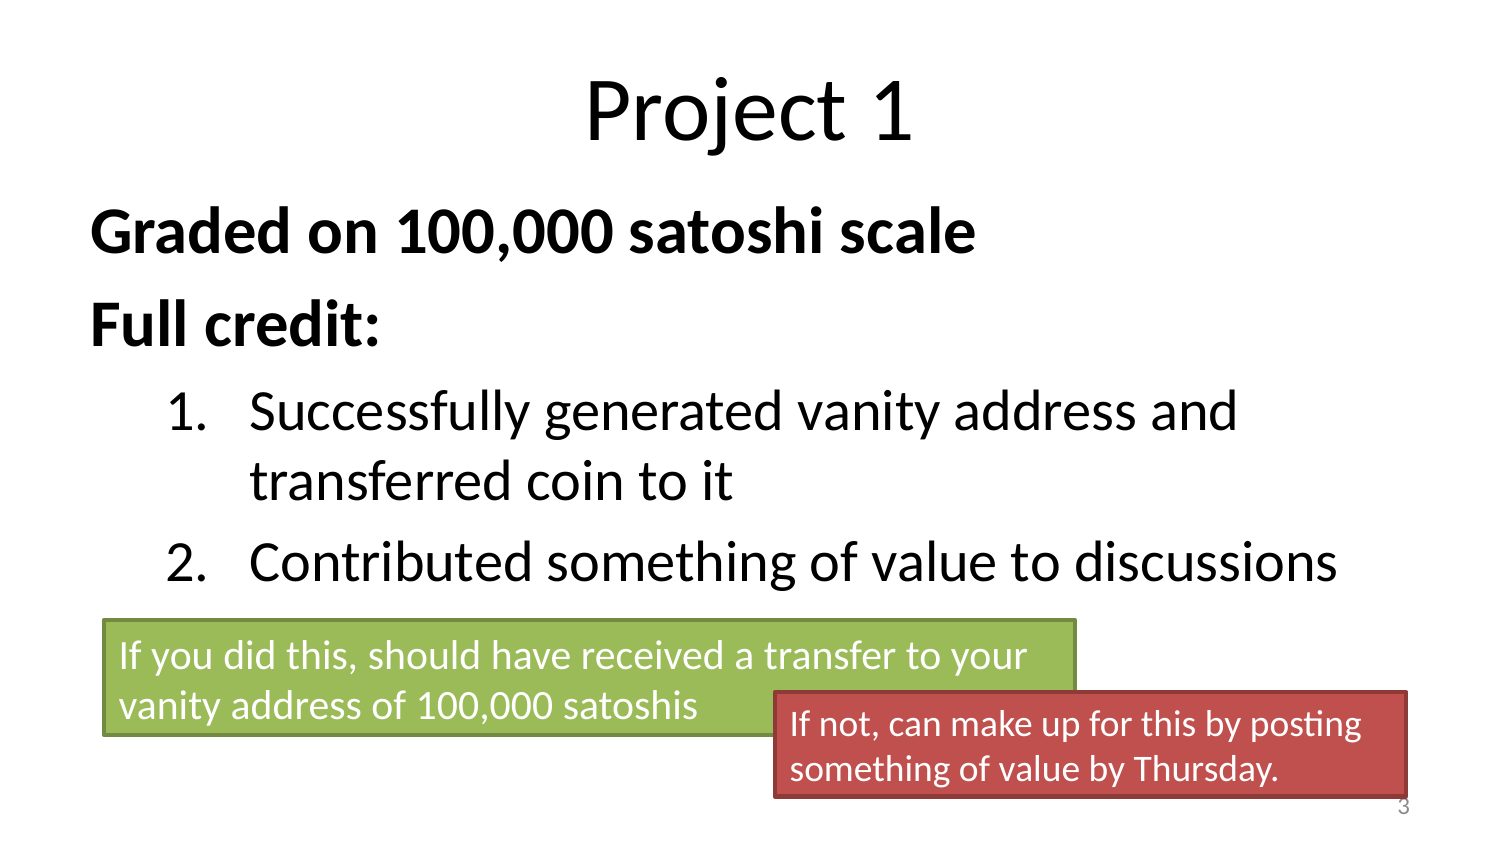

# Project 1
Graded on 100,000 satoshi scale
Full credit:
Successfully generated vanity address and transferred coin to it
Contributed something of value to discussions
If you did this, should have received a transfer to your vanity address of 100,000 satoshis
If not, can make up for this by posting something of value by Thursday.
3